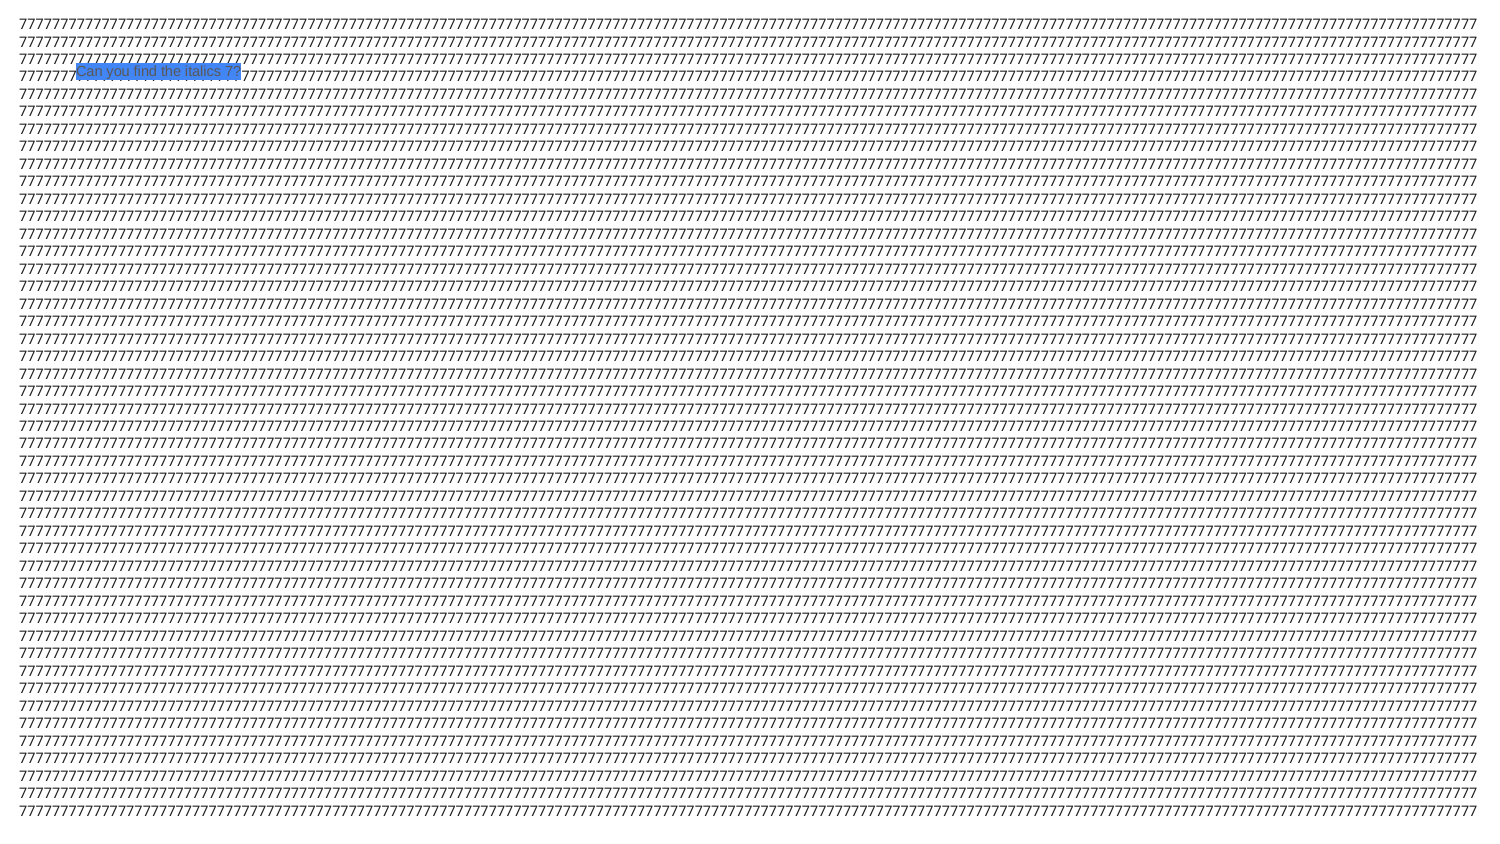

777777777777777777777777777777777777777777777777777777777777777777777777777777777777777777777777777777777777777777777777777777777777777777777777777777777777777777777777777777777
777777777777777777777777777777777777777777777777777777777777777777777777777777777777777777777777777777777777777777777777777777777777777777777777777777777777777777777777777777777
777777777777777777777777777777777777777777777777777777777777777777777777777777777777777777777777777777777777777777777777777777777777777777777777777777777777777777777777777777777
777777777777777777777777777777777777777777777777777777777777777777777777777777777777777777777777777777777777777777777777777777777777777777777777777777777777777777777777777777777
777777777777777777777777777777777777777777777777777777777777777777777777777777777777777777777777777777777777777777777777777777777777777777777777777777777777777777777777777777777
777777777777777777777777777777777777777777777777777777777777777777777777777777777777777777777777777777777777777777777777777777777777777777777777777777777777777777777777777777777
777777777777777777777777777777777777777777777777777777777777777777777777777777777777777777777777777777777777777777777777777777777777777777777777777777777777777777777777777777777
777777777777777777777777777777777777777777777777777777777777777777777777777777777777777777777777777777777777777777777777777777777777777777777777777777777777777777777777777777777
777777777777777777777777777777777777777777777777777777777777777777777777777777777777777777777777777777777777777777777777777777777777777777777777777777777777777777777777777777777
777777777777777777777777777777777777777777777777777777777777777777777777777777777777777777777777777777777777777777777777777777777777777777777777777777777777777777777777777777777
777777777777777777777777777777777777777777777777777777777777777777777777777777777777777777777777777777777777777777777777777777777777777777777777777777777777777777777777777777777
777777777777777777777777777777777777777777777777777777777777777777777777777777777777777777777777777777777777777777777777777777777777777777777777777777777777777777777777777777777
777777777777777777777777777777777777777777777777777777777777777777777777777777777777777777777777777777777777777777777777777777777777777777777777777777777777777777777777777777777
777777777777777777777777777777777777777777777777777777777777777777777777777777777777777777777777777777777777777777777777777777777777777777777777777777777777777777777777777777777
777777777777777777777777777777777777777777777777777777777777777777777777777777777777777777777777777777777777777777777777777777777777777777777777777777777777777777777777777777777
777777777777777777777777777777777777777777777777777777777777777777777777777777777777777777777777777777777777777777777777777777777777777777777777777777777777777777777777777777777
777777777777777777777777777777777777777777777777777777777777777777777777777777777777777777777777777777777777777777777777777777777777777777777777777777777777777777777777777777777
777777777777777777777777777777777777777777777777777777777777777777777777777777777777777777777777777777777777777777777777777777777777777777777777777777777777777777777777777777777
777777777777777777777777777777777777777777777777777777777777777777777777777777777777777777777777777777777777777777777777777777777777777777777777777777777777777777777777777777777
777777777777777777777777777777777777777777777777777777777777777777777777777777777777777777777777777777777777777777777777777777777777777777777777777777777777777777777777777777777
777777777777777777777777777777777777777777777777777777777777777777777777777777777777777777777777777777777777777777777777777777777777777777777777777777777777777777777777777777777
777777777777777777777777777777777777777777777777777777777777777777777777777777777777777777777777777777777777777777777777777777777777777777777777777777777777777777777777777777777
777777777777777777777777777777777777777777777777777777777777777777777777777777777777777777777777777777777777777777777777777777777777777777777777777777777777777777777777777777777
777777777777777777777777777777777777777777777777777777777777777777777777777777777777777777777777777777777777777777777777777777777777777777777777777777777777777777777777777777777
777777777777777777777777777777777777777777777777777777777777777777777777777777777777777777777777777777777777777777777777777777777777777777777777777777777777777777777777777777777
777777777777777777777777777777777777777777777777777777777777777777777777777777777777777777777777777777777777777777777777777777777777777777777777777777777777777777777777777777777
777777777777777777777777777777777777777777777777777777777777777777777777777777777777777777777777777777777777777777777777777777777777777777777777777777777777777777777777777777777
777777777777777777777777777777777777777777777777777777777777777777777777777777777777777777777777777777777777777777777777777777777777777777777777777777777777777777777777777777777
777777777777777777777777777777777777777777777777777777777777777777777777777777777777777777777777777777777777777777777777777777777777777777777777777777777777777777777777777777777
777777777777777777777777777777777777777777777777777777777777777777777777777777777777777777777777777777777777777777777777777777777777777777777777777777777777777777777777777777777
777777777777777777777777777777777777777777777777777777777777777777777777777777777777777777777777777777777777777777777777777777777777777777777777777777777777777777777777777777777
777777777777777777777777777777777777777777777777777777777777777777777777777777777777777777777777777777777777777777777777777777777777777777777777777777777777777777777777777777777
777777777777777777777777777777777777777777777777777777777777777777777777777777777777777777777777777777777777777777777777777777777777777777777777777777777777777777777777777777777
777777777777777777777777777777777777777777777777777777777777777777777777777777777777777777777777777777777777777777777777777777777777777777777777777777777777777777777777777777777
777777777777777777777777777777777777777777777777777777777777777777777777777777777777777777777777777777777777777777777777777777777777777777777777777777777777777777777777777777777
777777777777777777777777777777777777777777777777777777777777777777777777777777777777777777777777777777777777777777777777777777777777777777777777777777777777777777777777777777777
777777777777777777777777777777777777777777777777777777777777777777777777777777777777777777777777777777777777777777777777777777777777777777777777777777777777777777777777777777777
777777777777777777777777777777777777777777777777777777777777777777777777777777777777777777777777777777777777777777777777777777777777777777777777777777777777777777777777777777777
777777777777777777777777777777777777777777777777777777777777777777777777777777777777777777777777777777777777777777777777777777777777777777777777777777777777777777777777777777777
777777777777777777777777777777777777777777777777777777777777777777777777777777777777777777777777777777777777777777777777777777777777777777777777777777777777777777777777777777777
777777777777777777777777777777777777777777777777777777777777777777777777777777777777777777777777777777777777777777777777777777777777777777777777777777777777777777777777777777777
777777777777777777777777777777777777777777777777777777777777777777777777777777777777777777777777777777777777777777777777777777777777777777777777777777777777777777777777777777777
777777777777777777777777777777777777777777777777777777777777777777777777777777777777777777777777777777777777777777777777777777777777777777777777777777777777777777777777777777777
777777777777777777777777777777777777777777777777777777777777777777777777777777777777777777777777777777777777777777777777777777777777777777777777777777777777777777777777777777777
777777777777777777777777777777777777777777777777777777777777777777777777777777777777777777777777777777777777777777777777777777777777777777777777777777777777777777777777777777777
777777777777777777777777777777777777777777777777777777777777777777777777777777777777777777777777777777777777777777777777777777777777777777777777777777777777777777777777777777777

Can you find the italics 7?